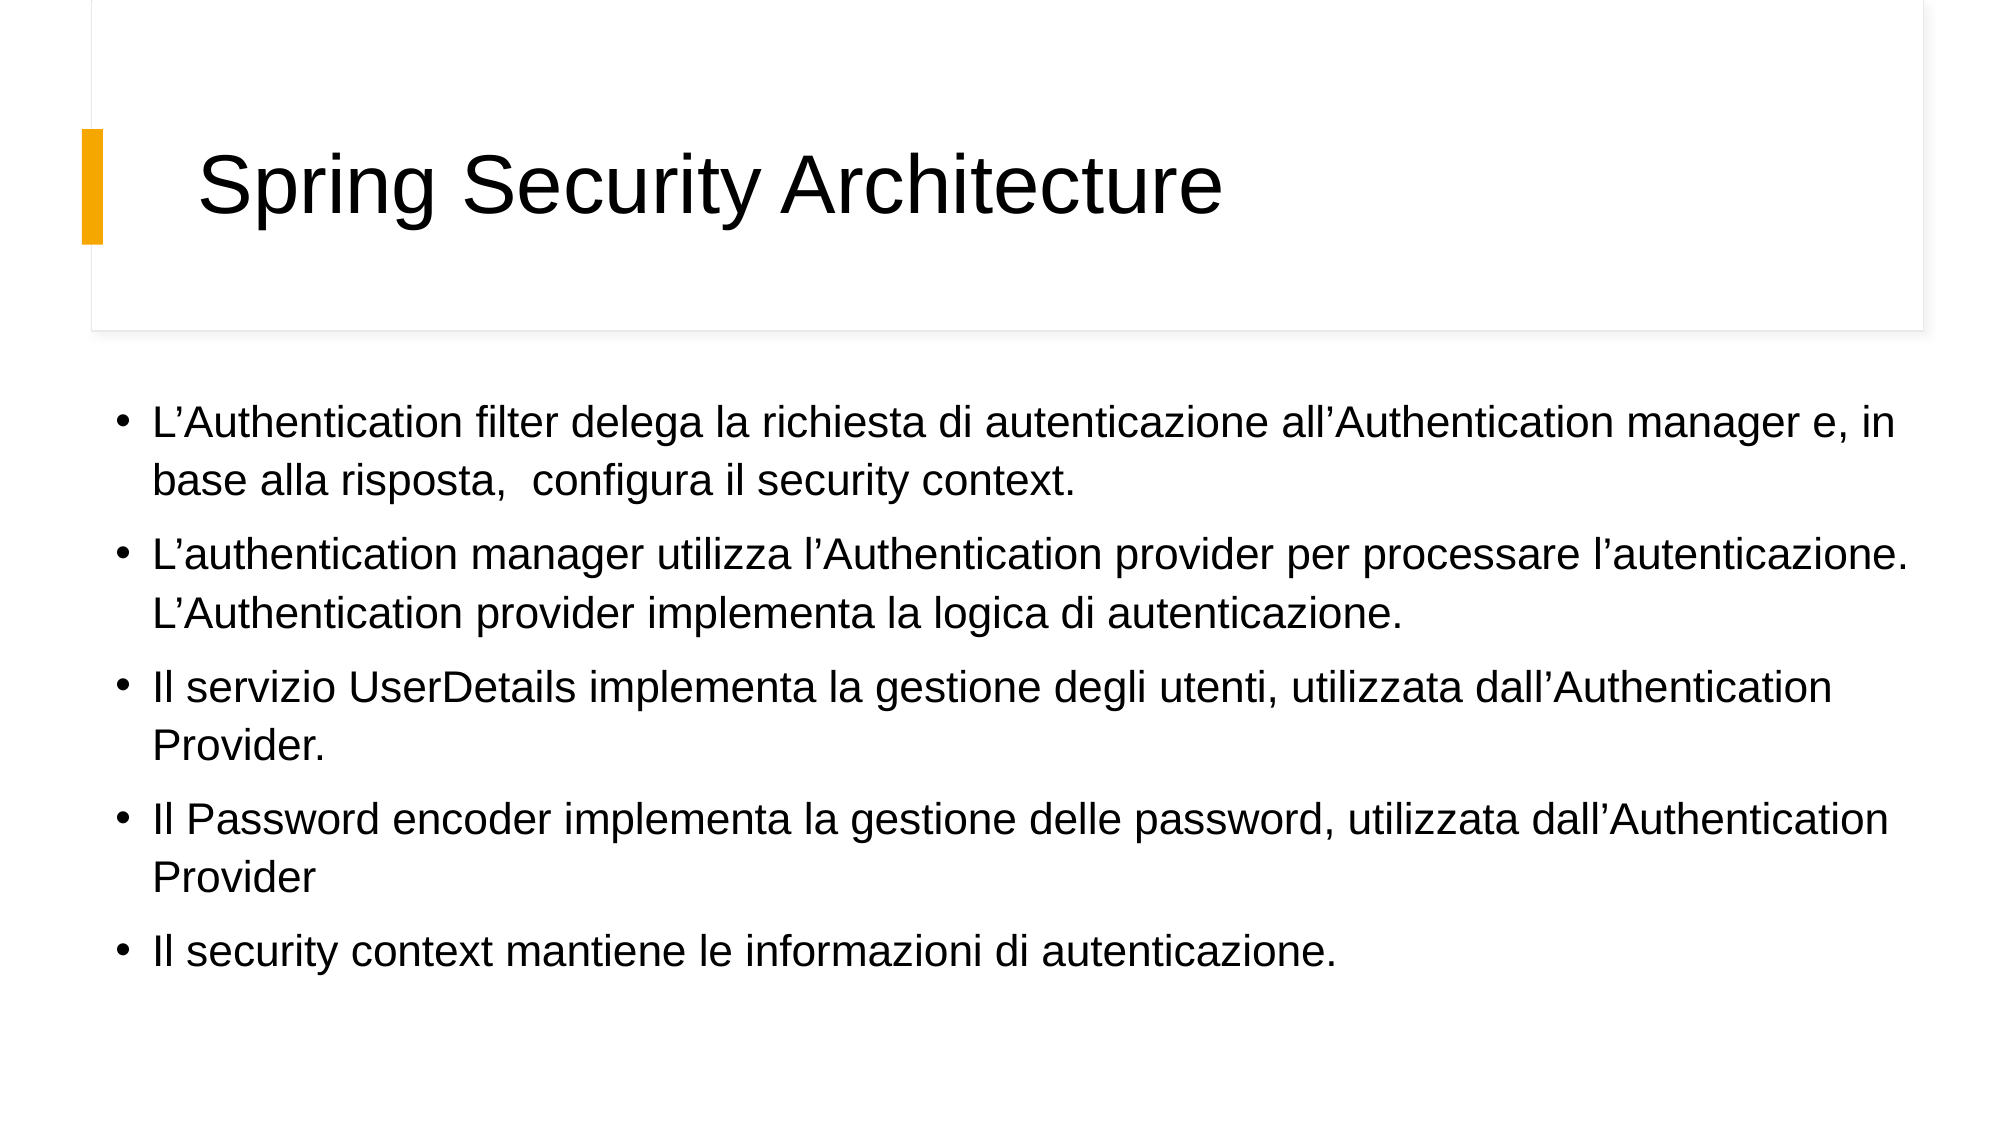

# Spring Security Architecture
L’Authentication filter delega la richiesta di autenticazione all’Authentication manager e, in base alla risposta,  configura il security context.
L’authentication manager utilizza l’Authentication provider per processare l’autenticazione. L’Authentication provider implementa la logica di autenticazione.
Il servizio UserDetails implementa la gestione degli utenti, utilizzata dall’Authentication Provider.
Il Password encoder implementa la gestione delle password, utilizzata dall’Authentication Provider
Il security context mantiene le informazioni di autenticazione.